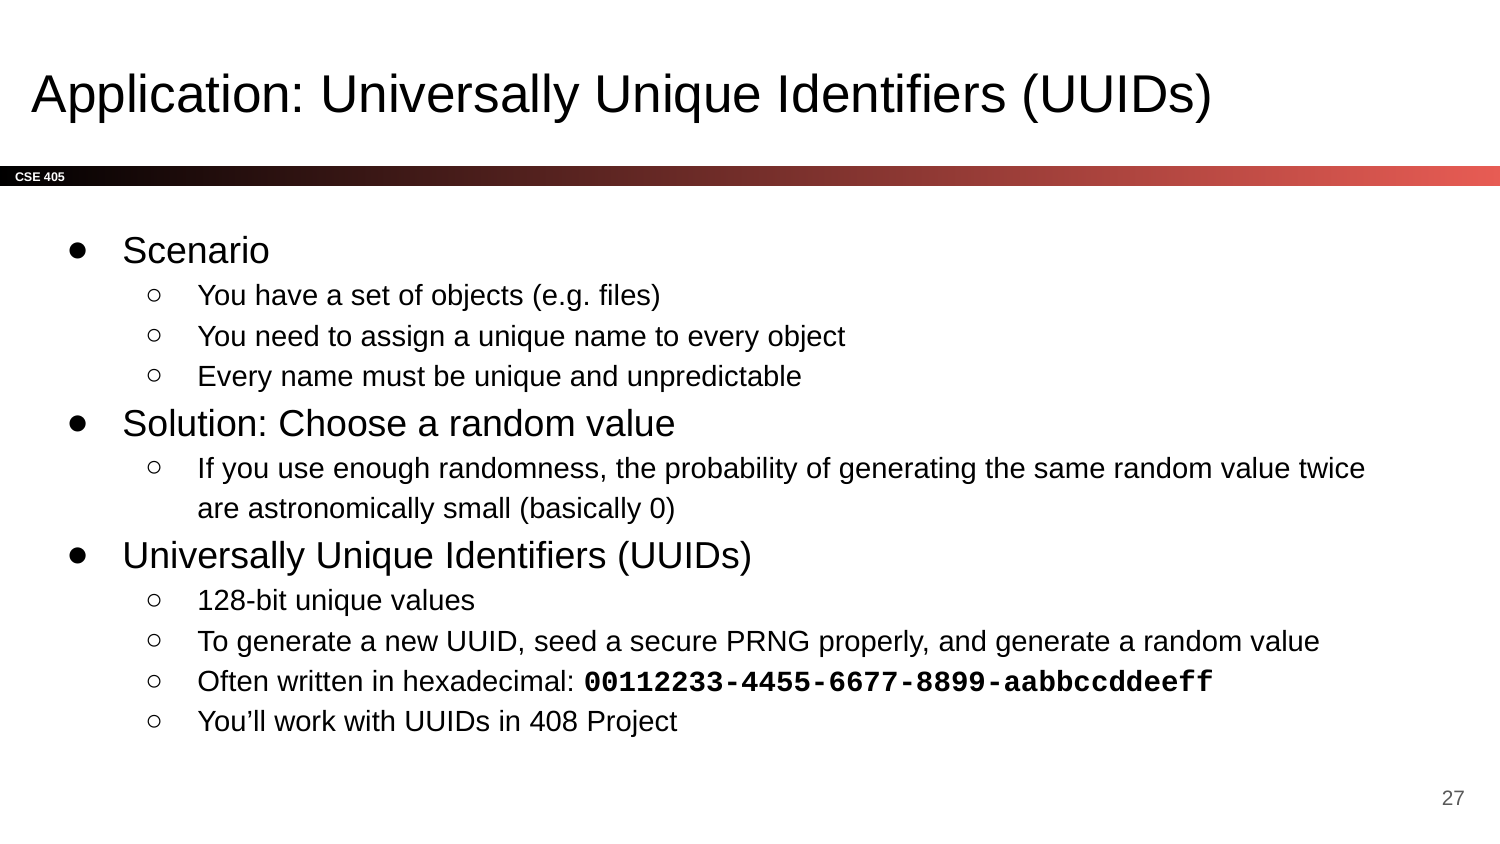

# Application: Universally Unique Identifiers (UUIDs)
Scenario
You have a set of objects (e.g. files)
You need to assign a unique name to every object
Every name must be unique and unpredictable
Solution: Choose a random value
If you use enough randomness, the probability of generating the same random value twice are astronomically small (basically 0)
Universally Unique Identifiers (UUIDs)
128-bit unique values
To generate a new UUID, seed a secure PRNG properly, and generate a random value
Often written in hexadecimal: 00112233-4455-6677-8899-aabbccddeeff
You’ll work with UUIDs in 408 Project
27